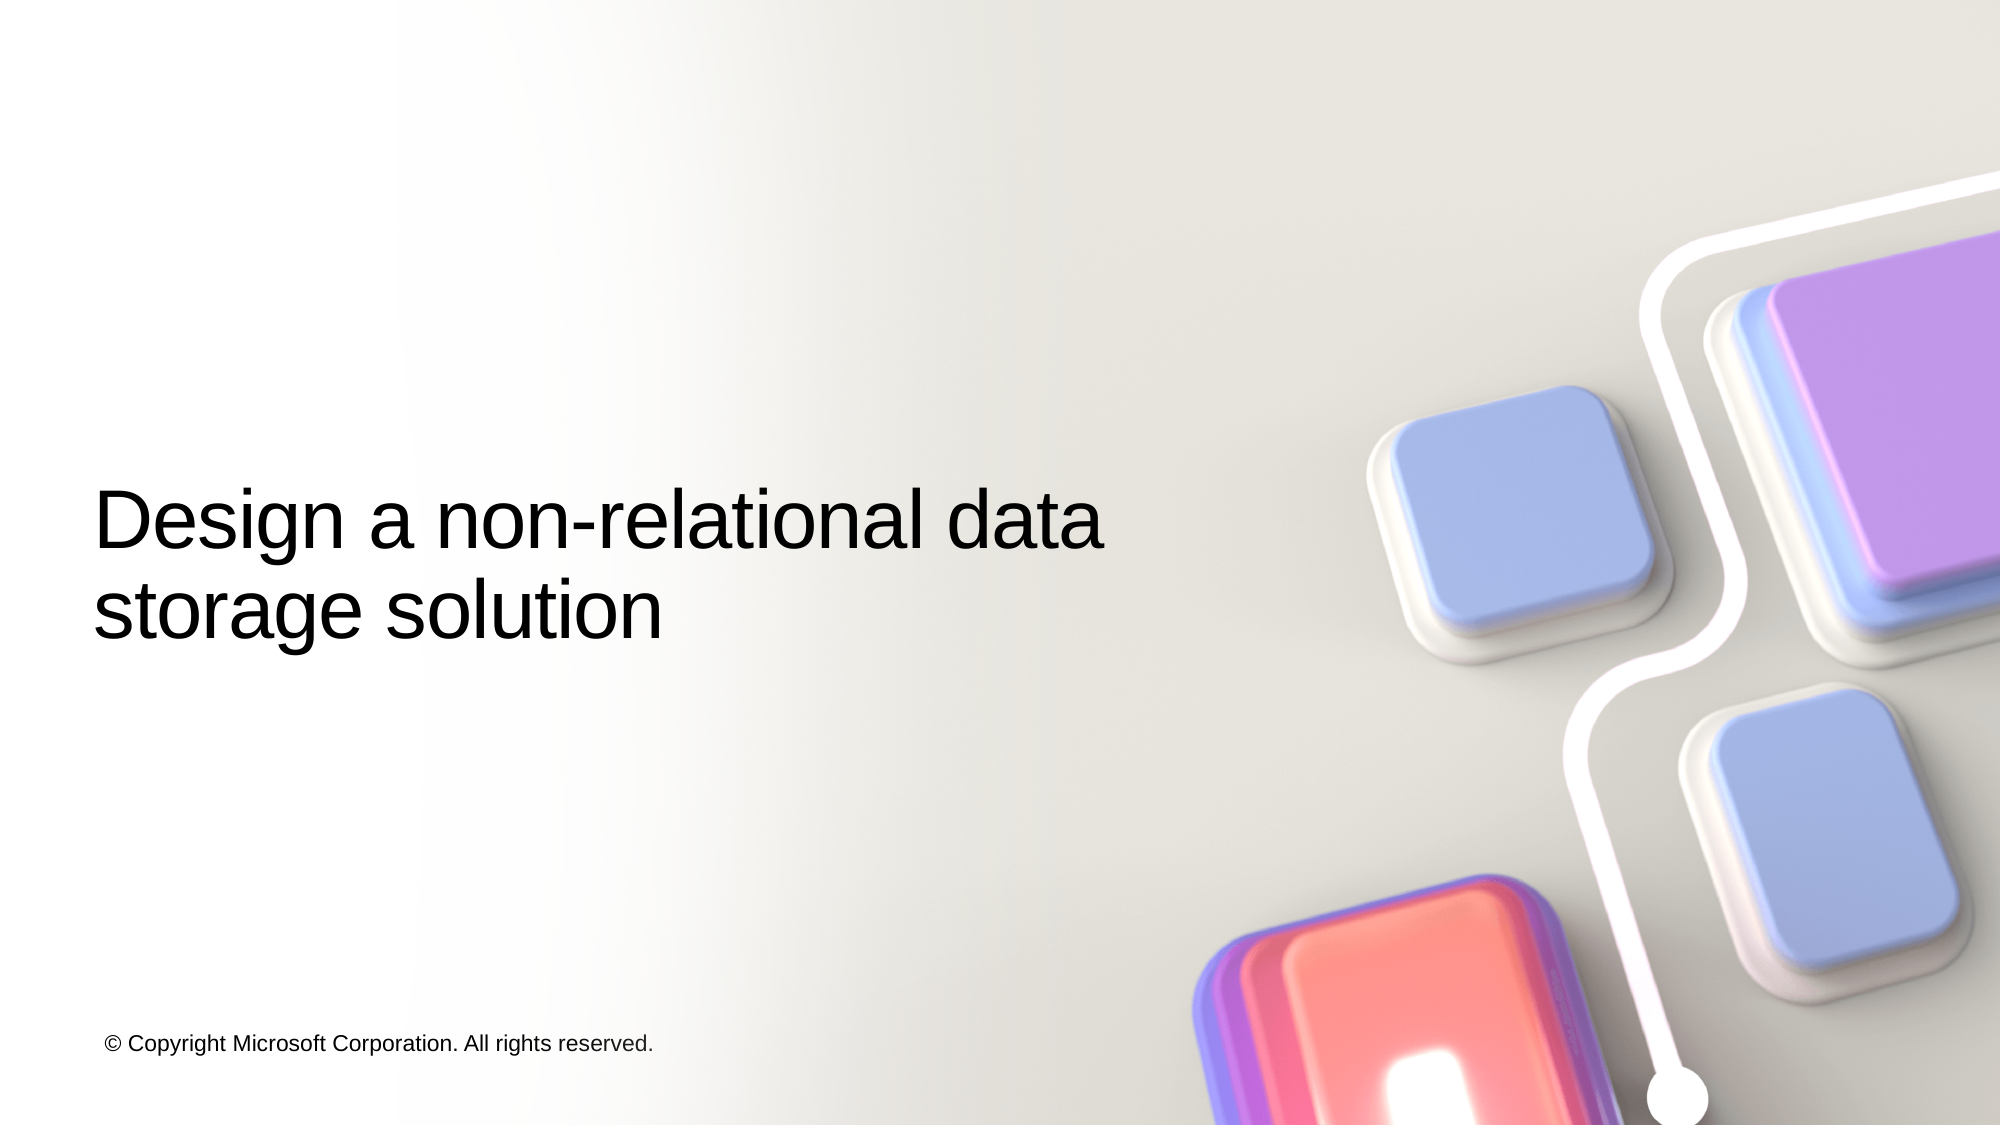

# Design a non-relational data storage solution